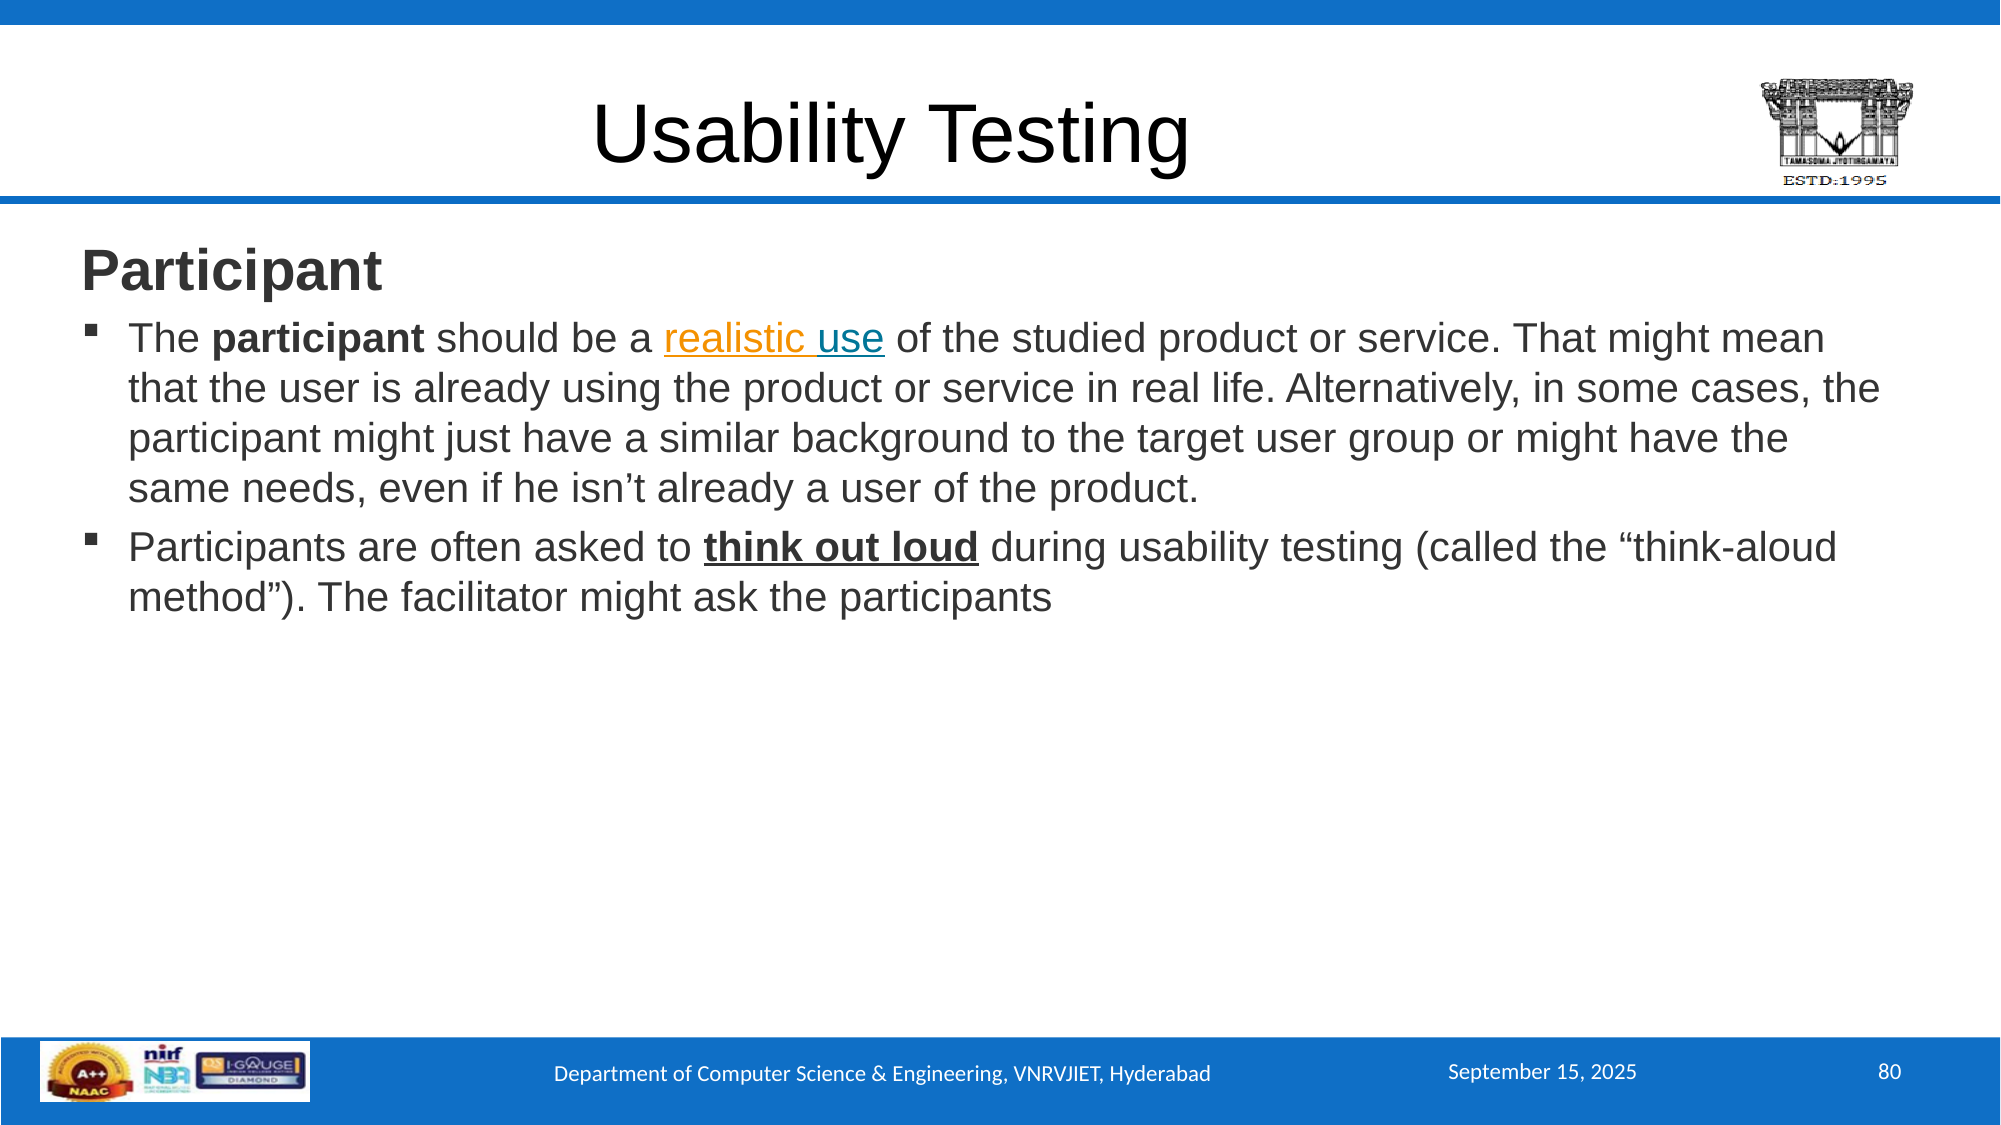

# Usability Testing
Participant
The participant should be a realistic use of the studied product or service. That might mean that the user is already using the product or service in real life. Alternatively, in some cases, the participant might just have a similar background to the target user group or might have the same needs, even if he isn’t already a user of the product.
Participants are often asked to think out loud during usability testing (called the “think-aloud method”). The facilitator might ask the participants
September 15, 2025
80
Department of Computer Science & Engineering, VNRVJIET, Hyderabad